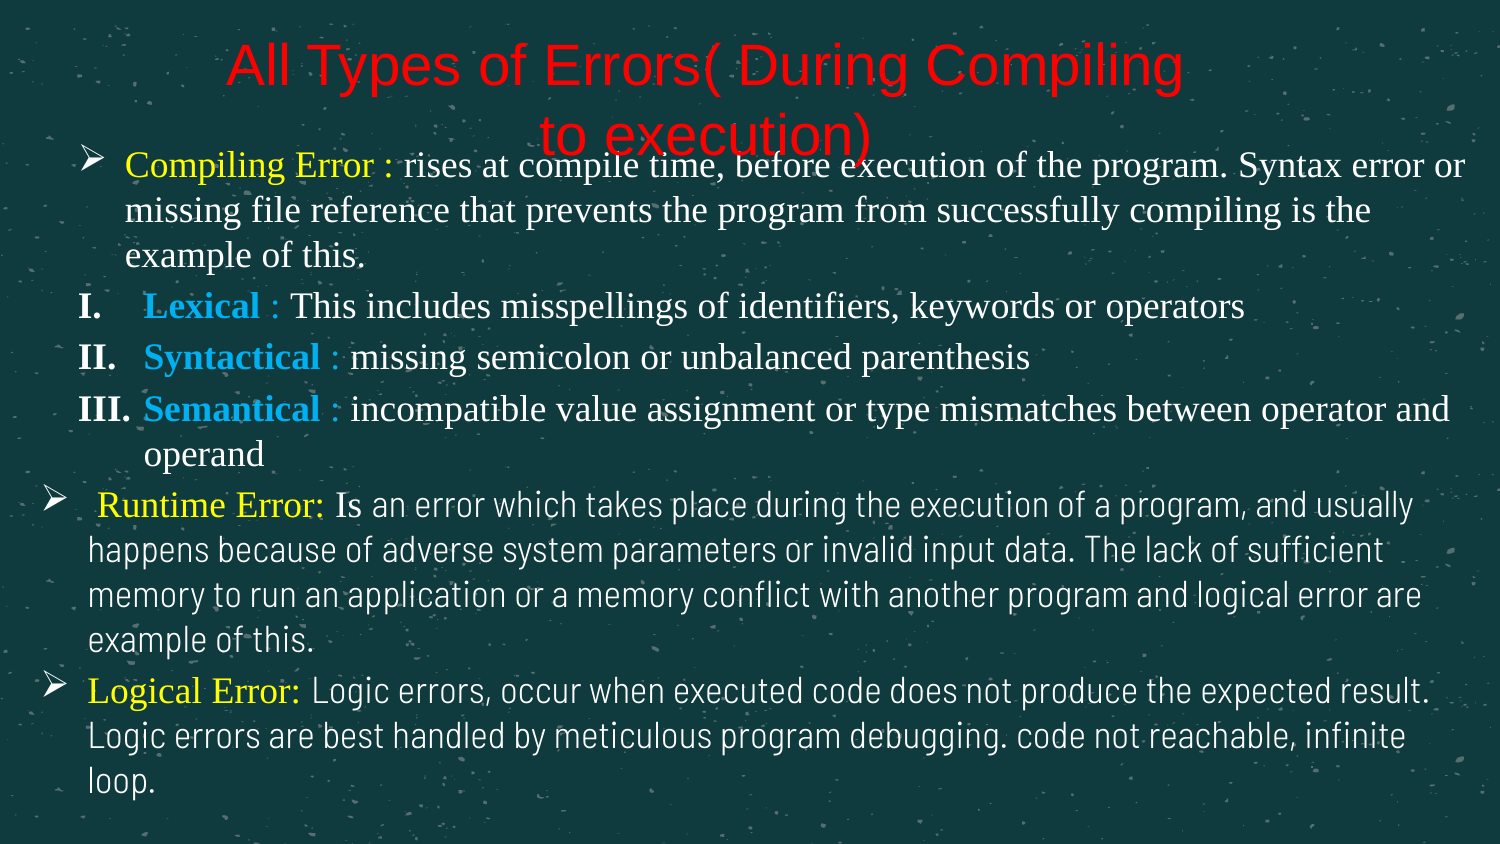

# All Types of Errors( During Compiling to execution)
Compiling Error : rises at compile time, before execution of the program. Syntax error or missing file reference that prevents the program from successfully compiling is the example of this.
Lexical : This includes misspellings of identifiers, keywords or operators
Syntactical : missing semicolon or unbalanced parenthesis
Semantical : incompatible value assignment or type mismatches between operator and operand
 Runtime Error: Is an error which takes place during the execution of a program, and usually happens because of adverse system parameters or invalid input data. The lack of sufficient memory to run an application or a memory conflict with another program and logical error are example of this.
Logical Error: Logic errors, occur when executed code does not produce the expected result. Logic errors are best handled by meticulous program debugging. code not reachable, infinite loop.